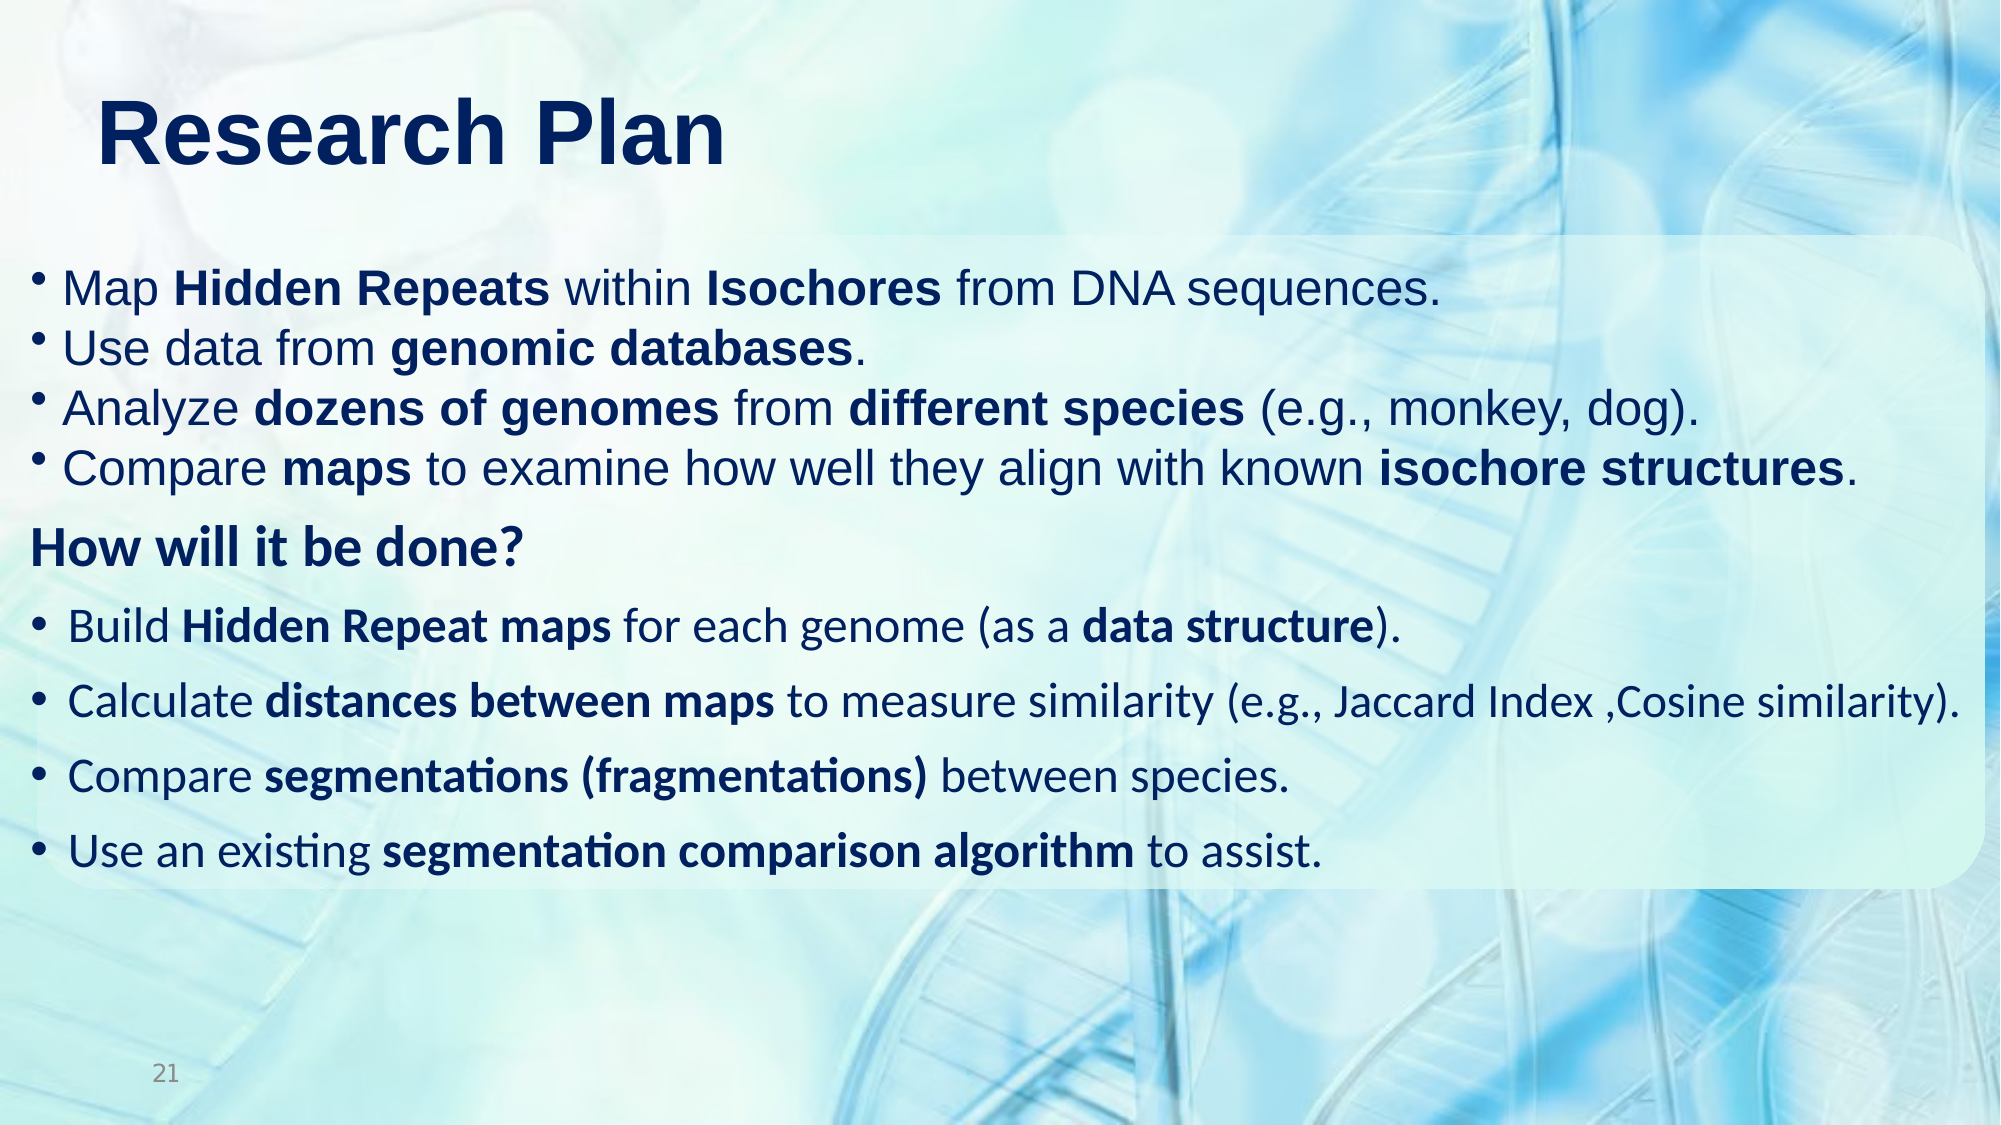

# Research Plan

 Map Hidden Repeats within Isochores from DNA sequences.
 Use data from genomic databases.
 Analyze dozens of genomes from different species (e.g., monkey, dog).
 Compare maps to examine how well they align with known isochore structures.
How will it be done?
Build Hidden Repeat maps for each genome (as a data structure).
Calculate distances between maps to measure similarity (e.g., Jaccard Index ,Cosine similarity).
Compare segmentations (fragmentations) between species.
Use an existing segmentation comparison algorithm to assist.

21